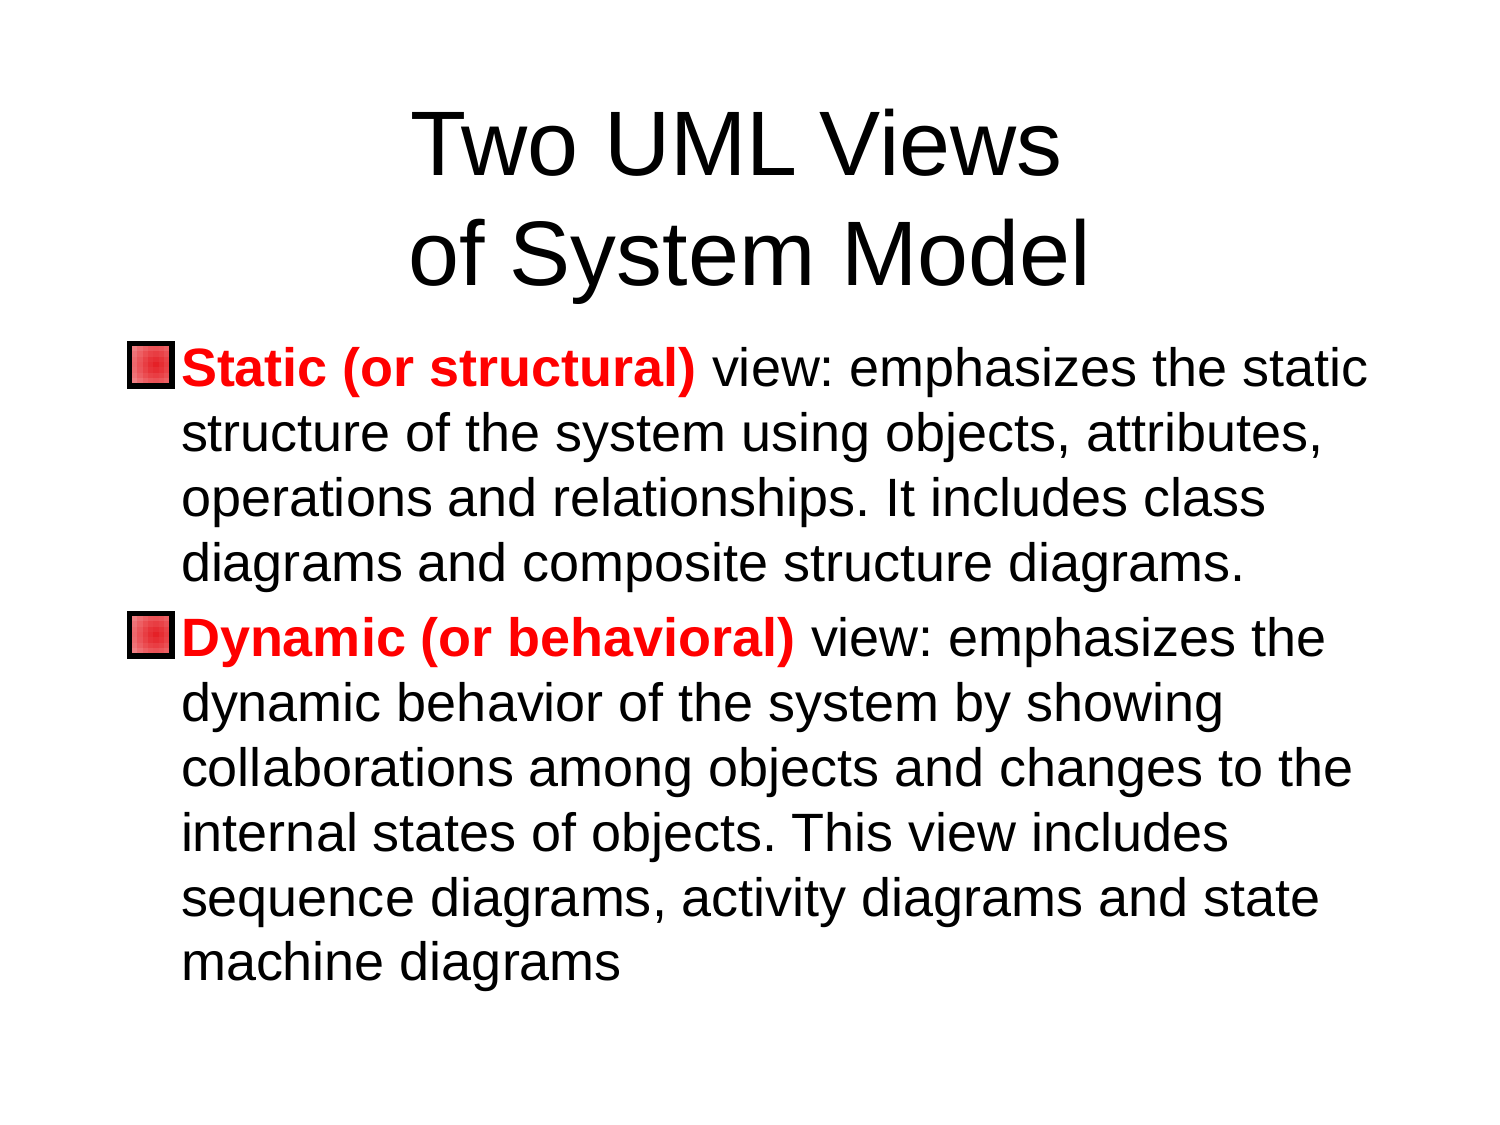

# Two UML Views of System Model
Static (or structural) view: emphasizes the static structure of the system using objects, attributes, operations and relationships. It includes class diagrams and composite structure diagrams.
Dynamic (or behavioral) view: emphasizes the dynamic behavior of the system by showing collaborations among objects and changes to the internal states of objects. This view includes sequence diagrams, activity diagrams and state machine diagrams